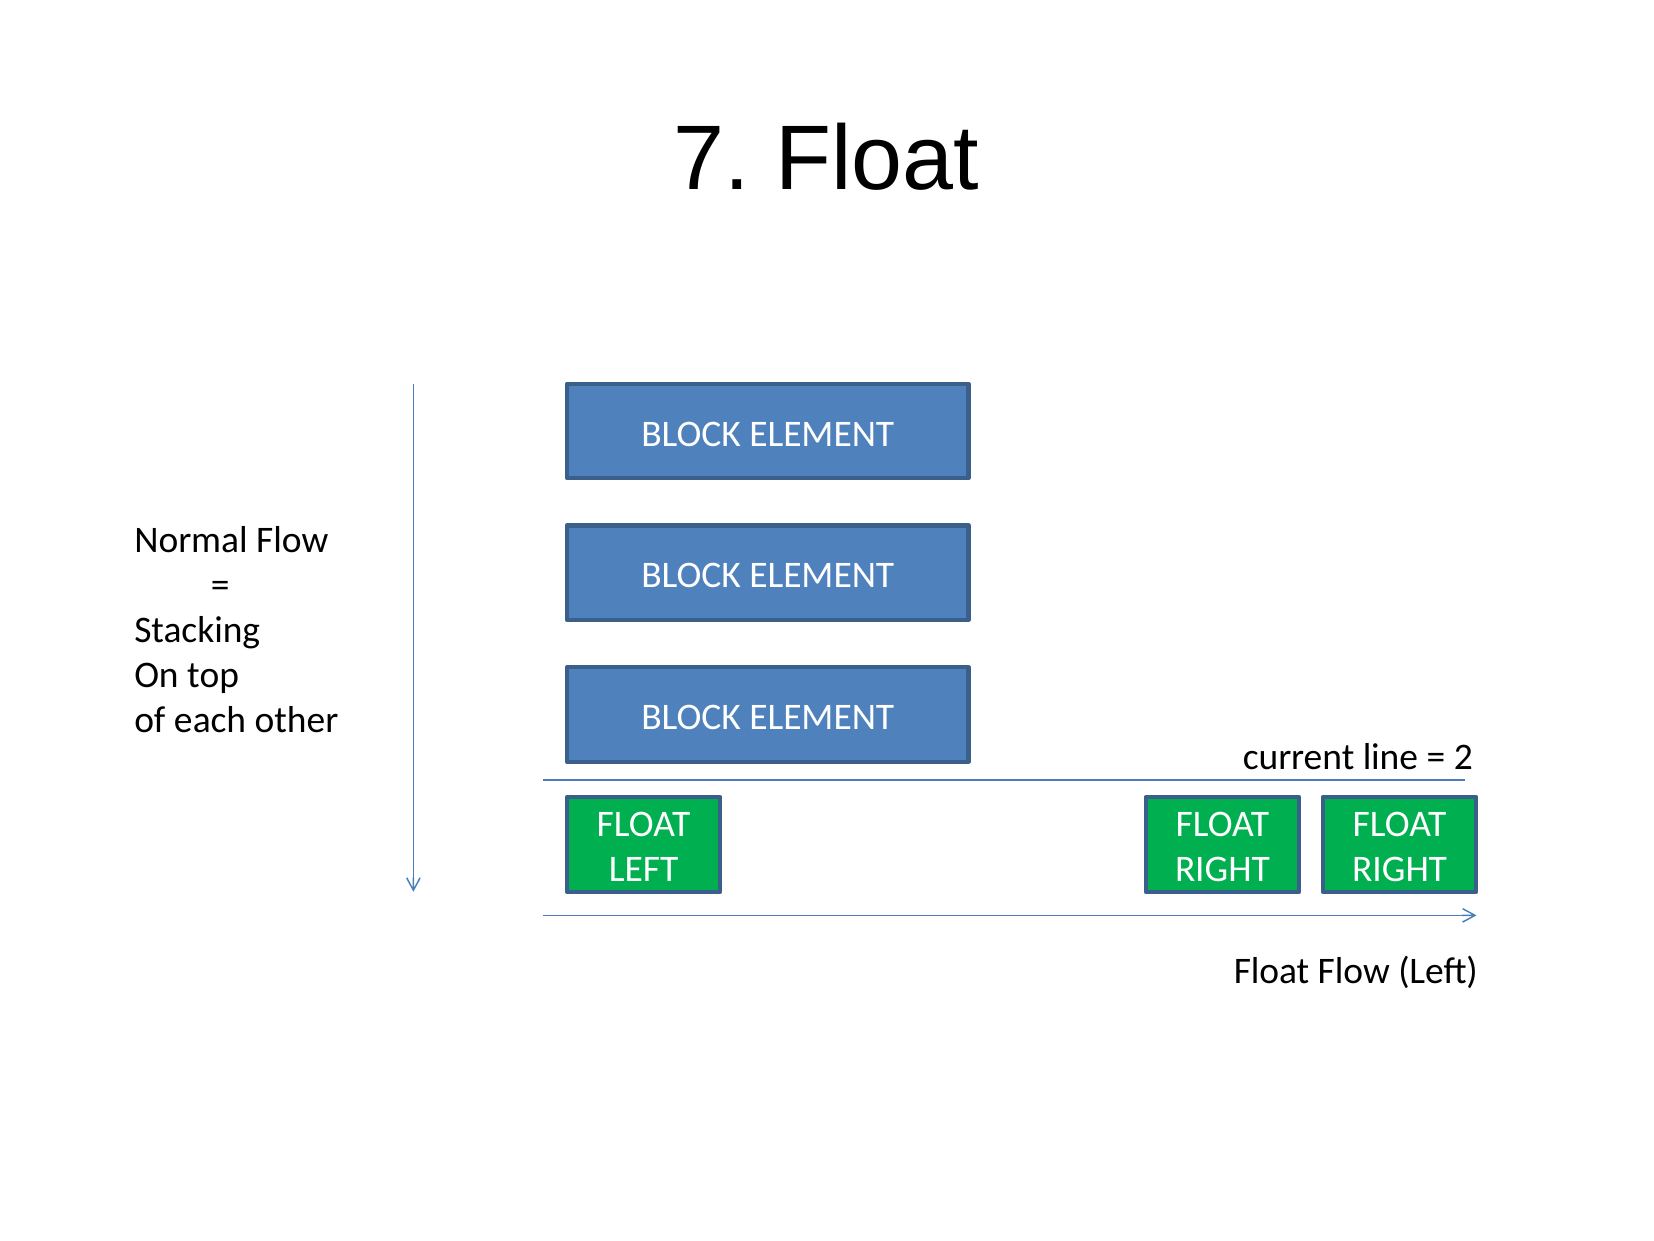

7. Float
BLOCK ELEMENT
Normal Flow
         =
Stacking
On top
of each other
BLOCK ELEMENT
BLOCK ELEMENT
current line = 2
FLOAT LEFT
FLOAT RIGHT
FLOAT RIGHT
Float Flow (Left)